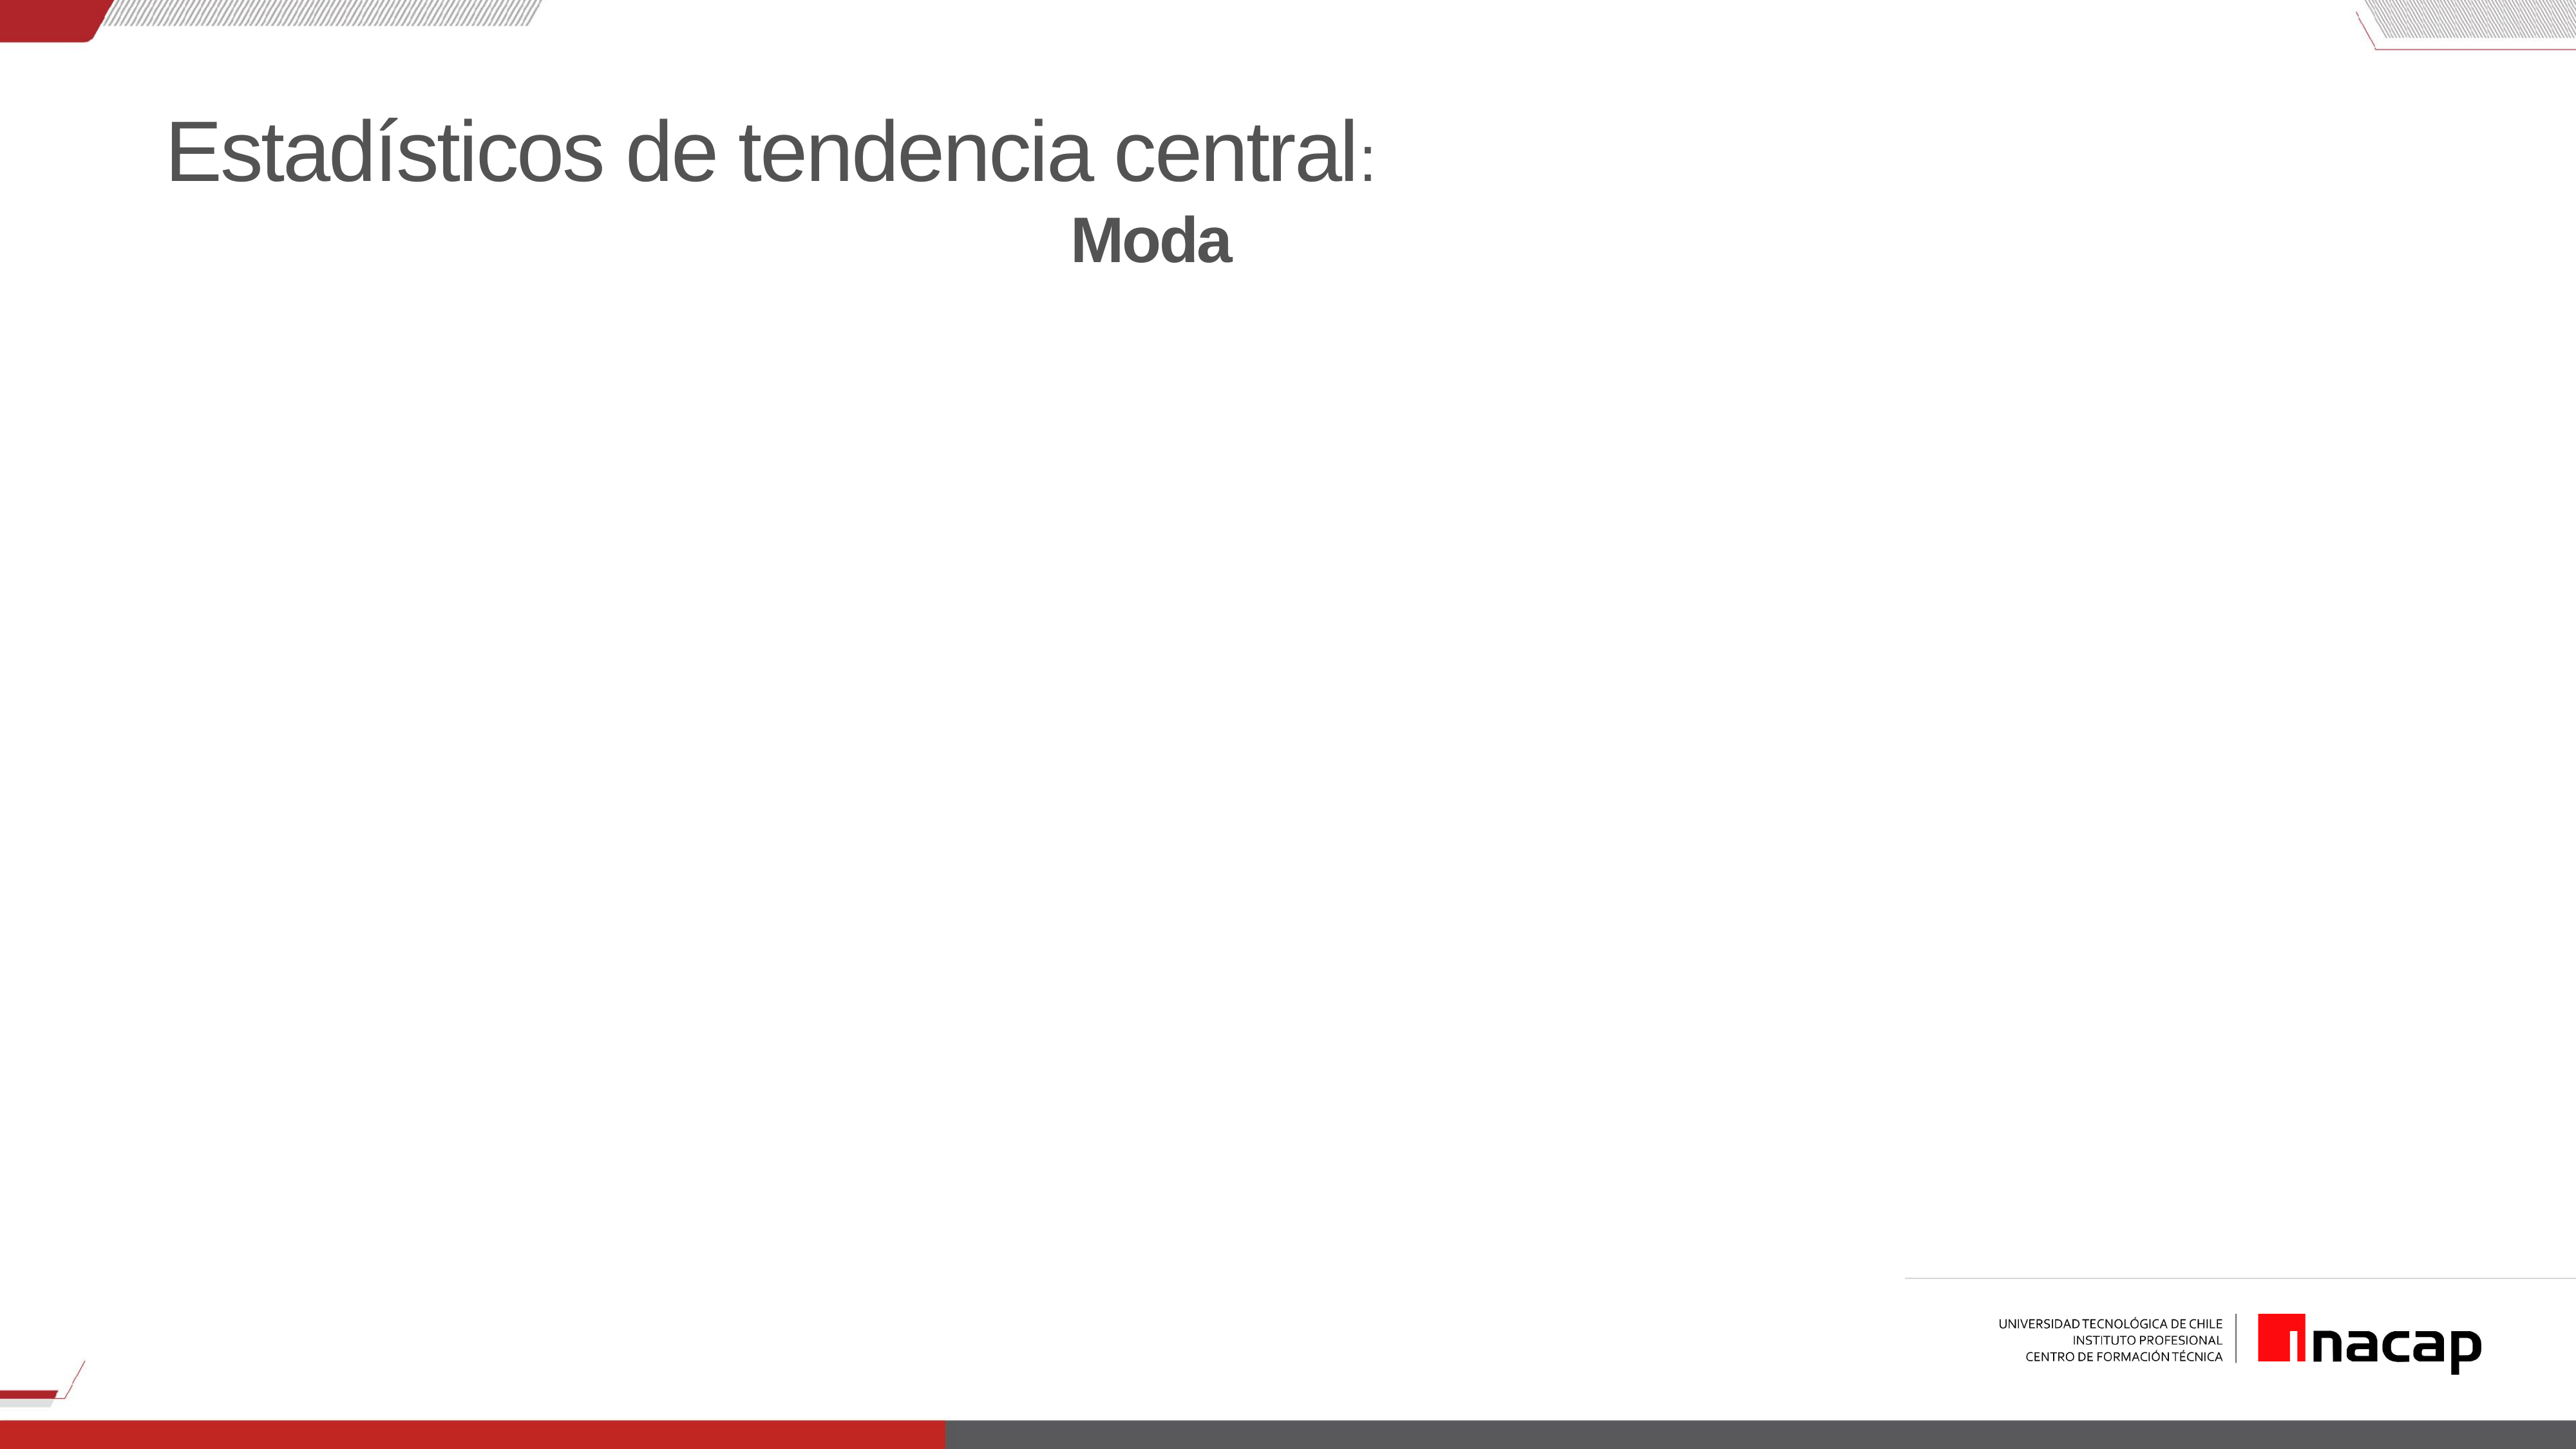

Estadísticos de tendencia central:
                                                         Moda

Mo = 5

5
6
3
9
2
5
8
5
2